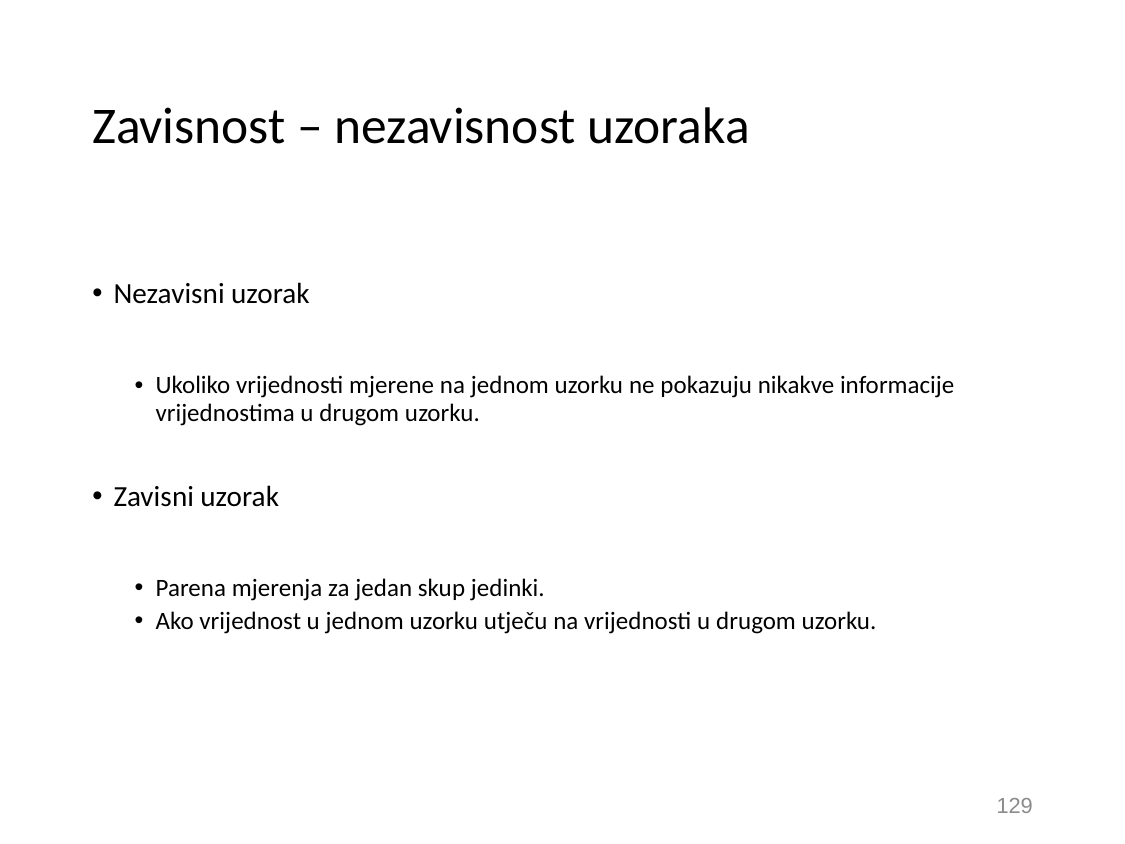

# Zavisnost – nezavisnost uzoraka

Nezavisni uzorak

Ukoliko vrijednosti mjerene na jednom uzorku ne pokazuju nikakve informacije vrijednostima u drugom uzorku.

Zavisni uzorak

Parena mjerenja za jedan skup jedinki.
Ako vrijednost u jednom uzorku utječu na vrijednosti u drugom uzorku.
129